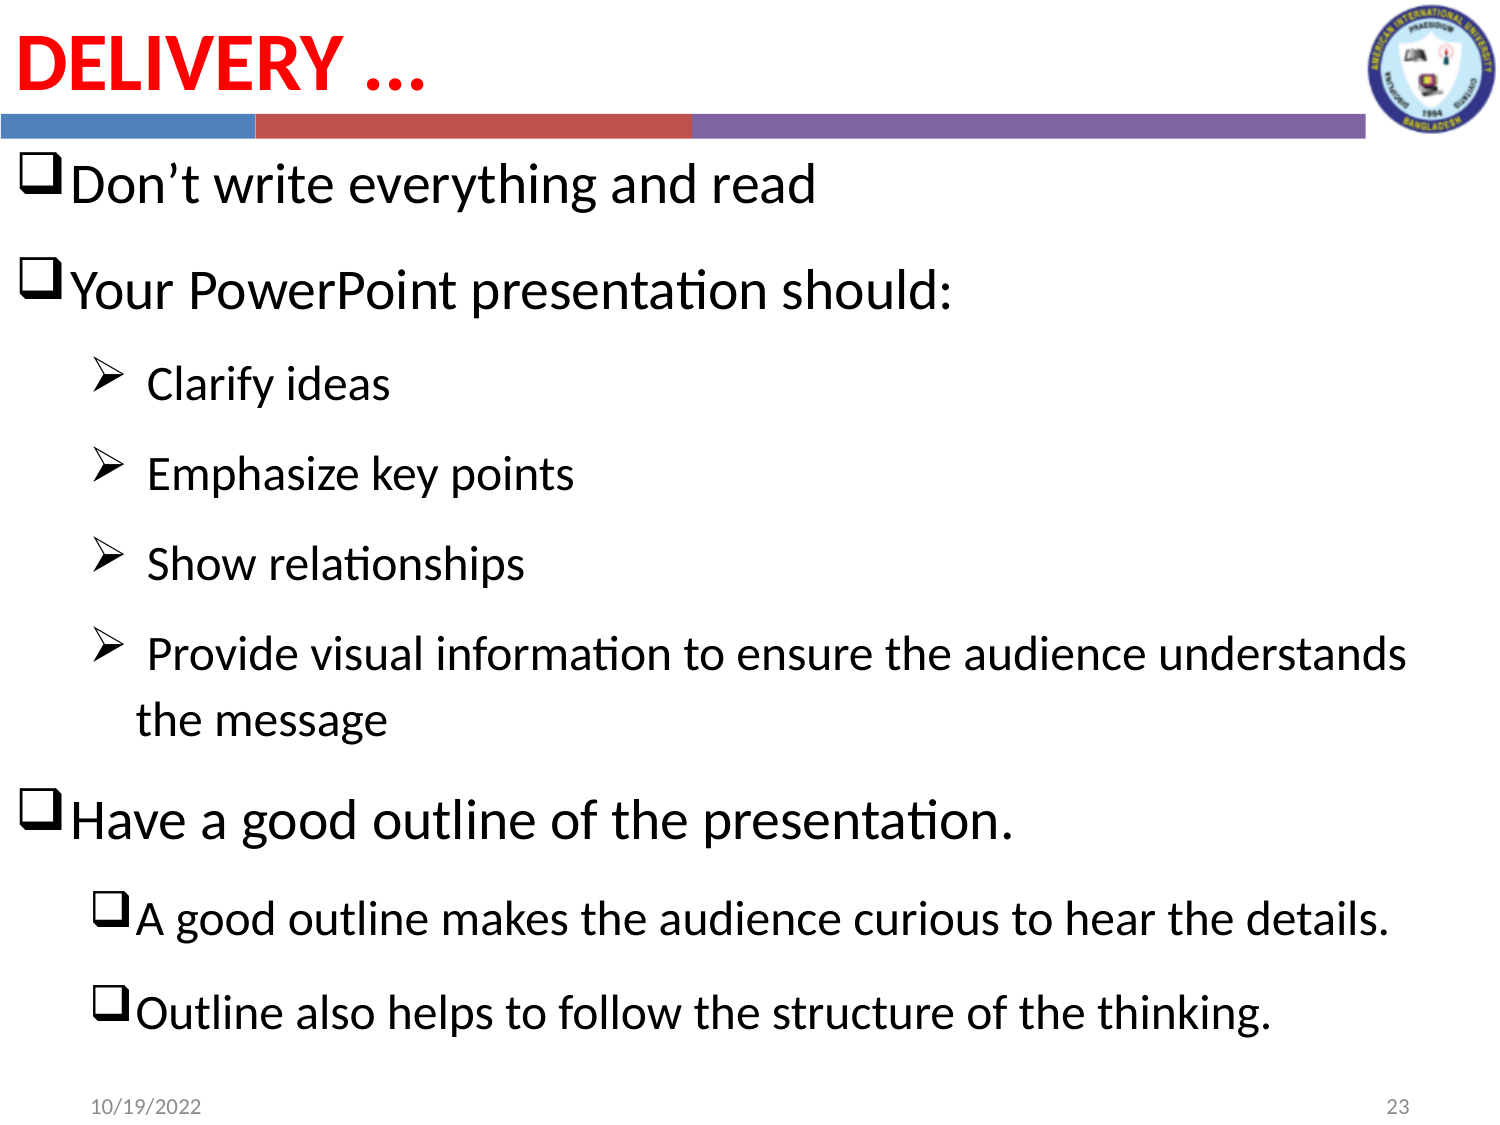

Delivery ...
Don’t write everything and read
Your PowerPoint presentation should:
 Clarify ideas
 Emphasize key points
 Show relationships
 Provide visual information to ensure the audience understands the message
Have a good outline of the presentation.
A good outline makes the audience curious to hear the details.
Outline also helps to follow the structure of the thinking.

10/19/2022
23